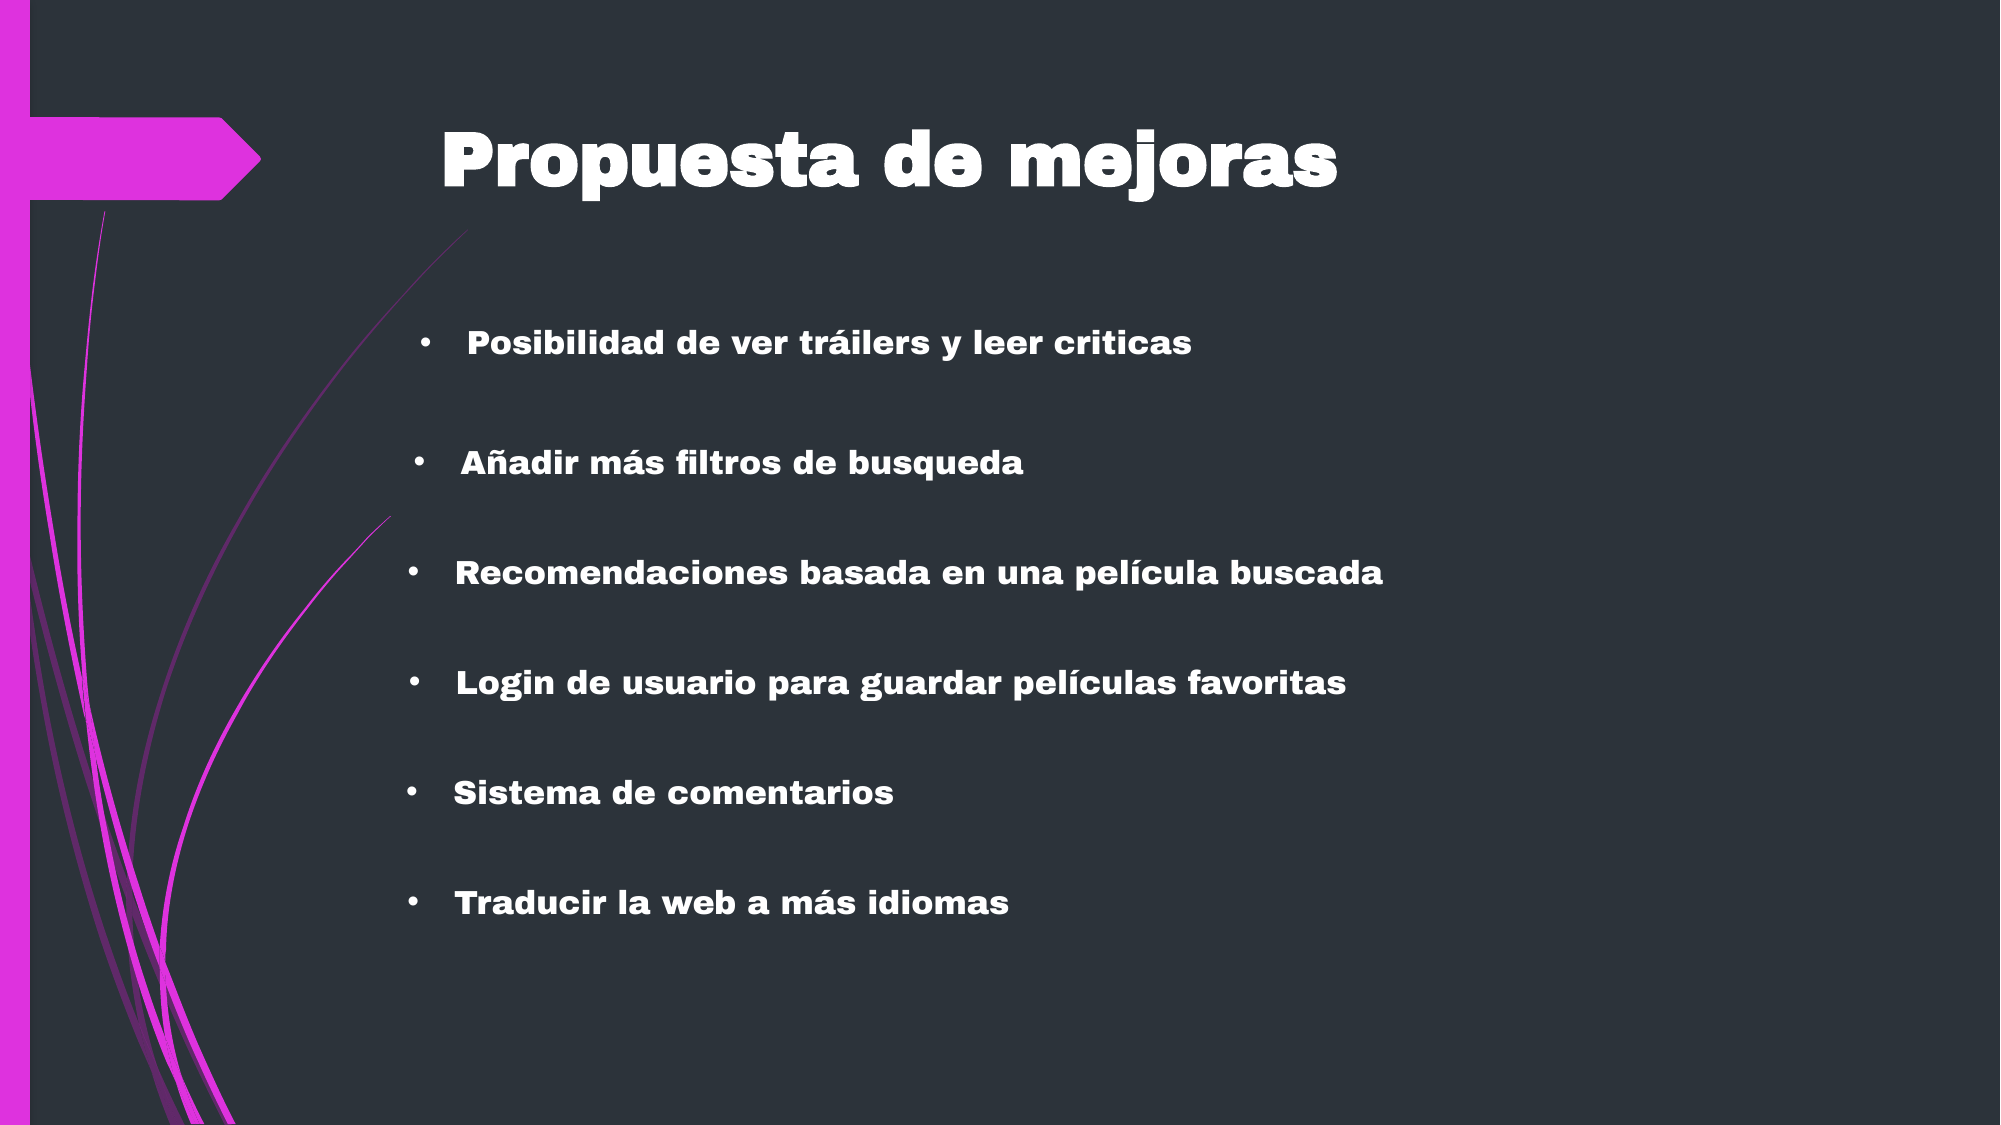

# Propuesta de mejoras
Posibilidad de ver tráilers y leer criticas
Añadir más filtros de busqueda
Recomendaciones basada en una película buscada
Login de usuario para guardar películas favoritas
Sistema de comentarios
Traducir la web a más idiomas